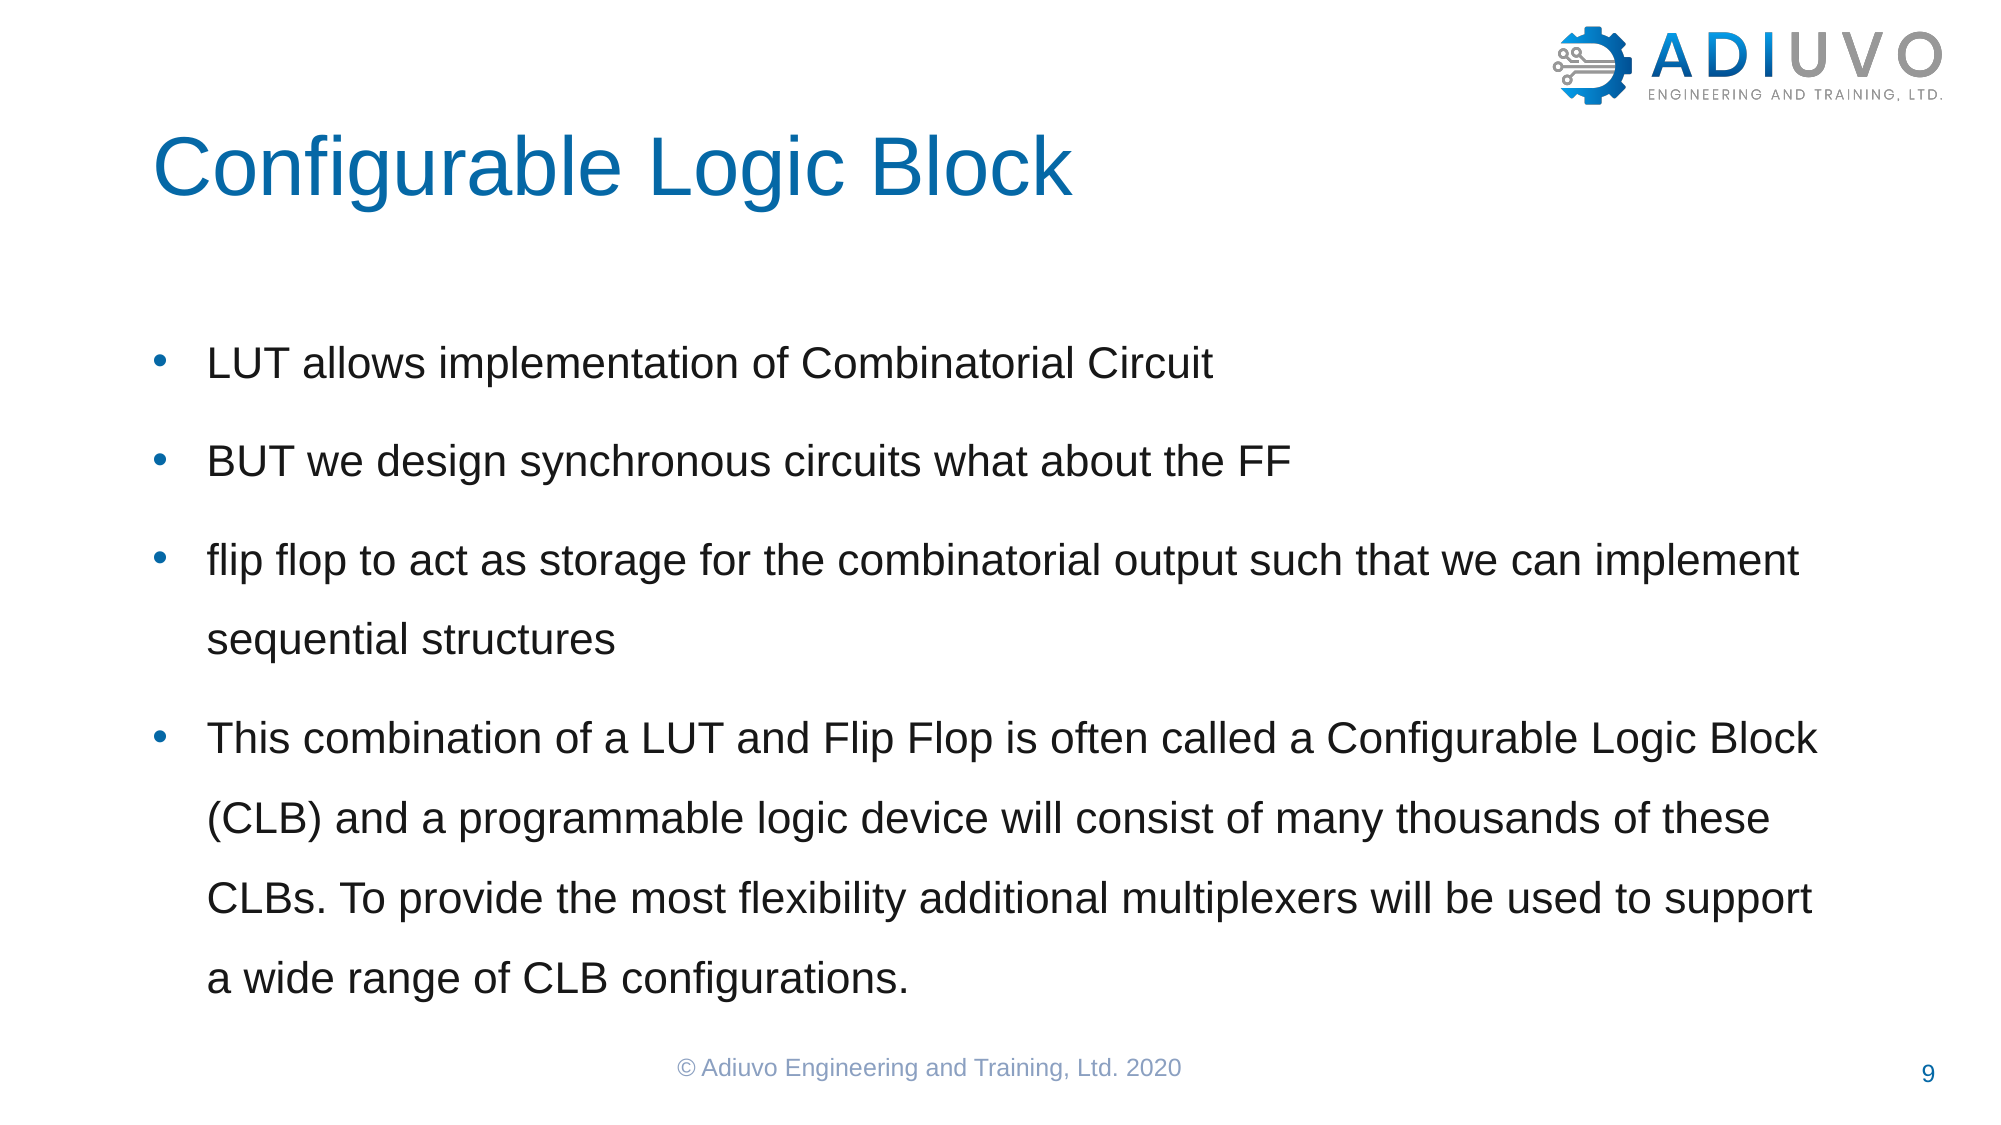

# Configurable Logic Block
LUT allows implementation of Combinatorial Circuit
BUT we design synchronous circuits what about the FF
flip flop to act as storage for the combinatorial output such that we can implement sequential structures
This combination of a LUT and Flip Flop is often called a Configurable Logic Block (CLB) and a programmable logic device will consist of many thousands of these CLBs. To provide the most flexibility additional multiplexers will be used to support a wide range of CLB configurations.
© Adiuvo Engineering and Training, Ltd. 2020
9